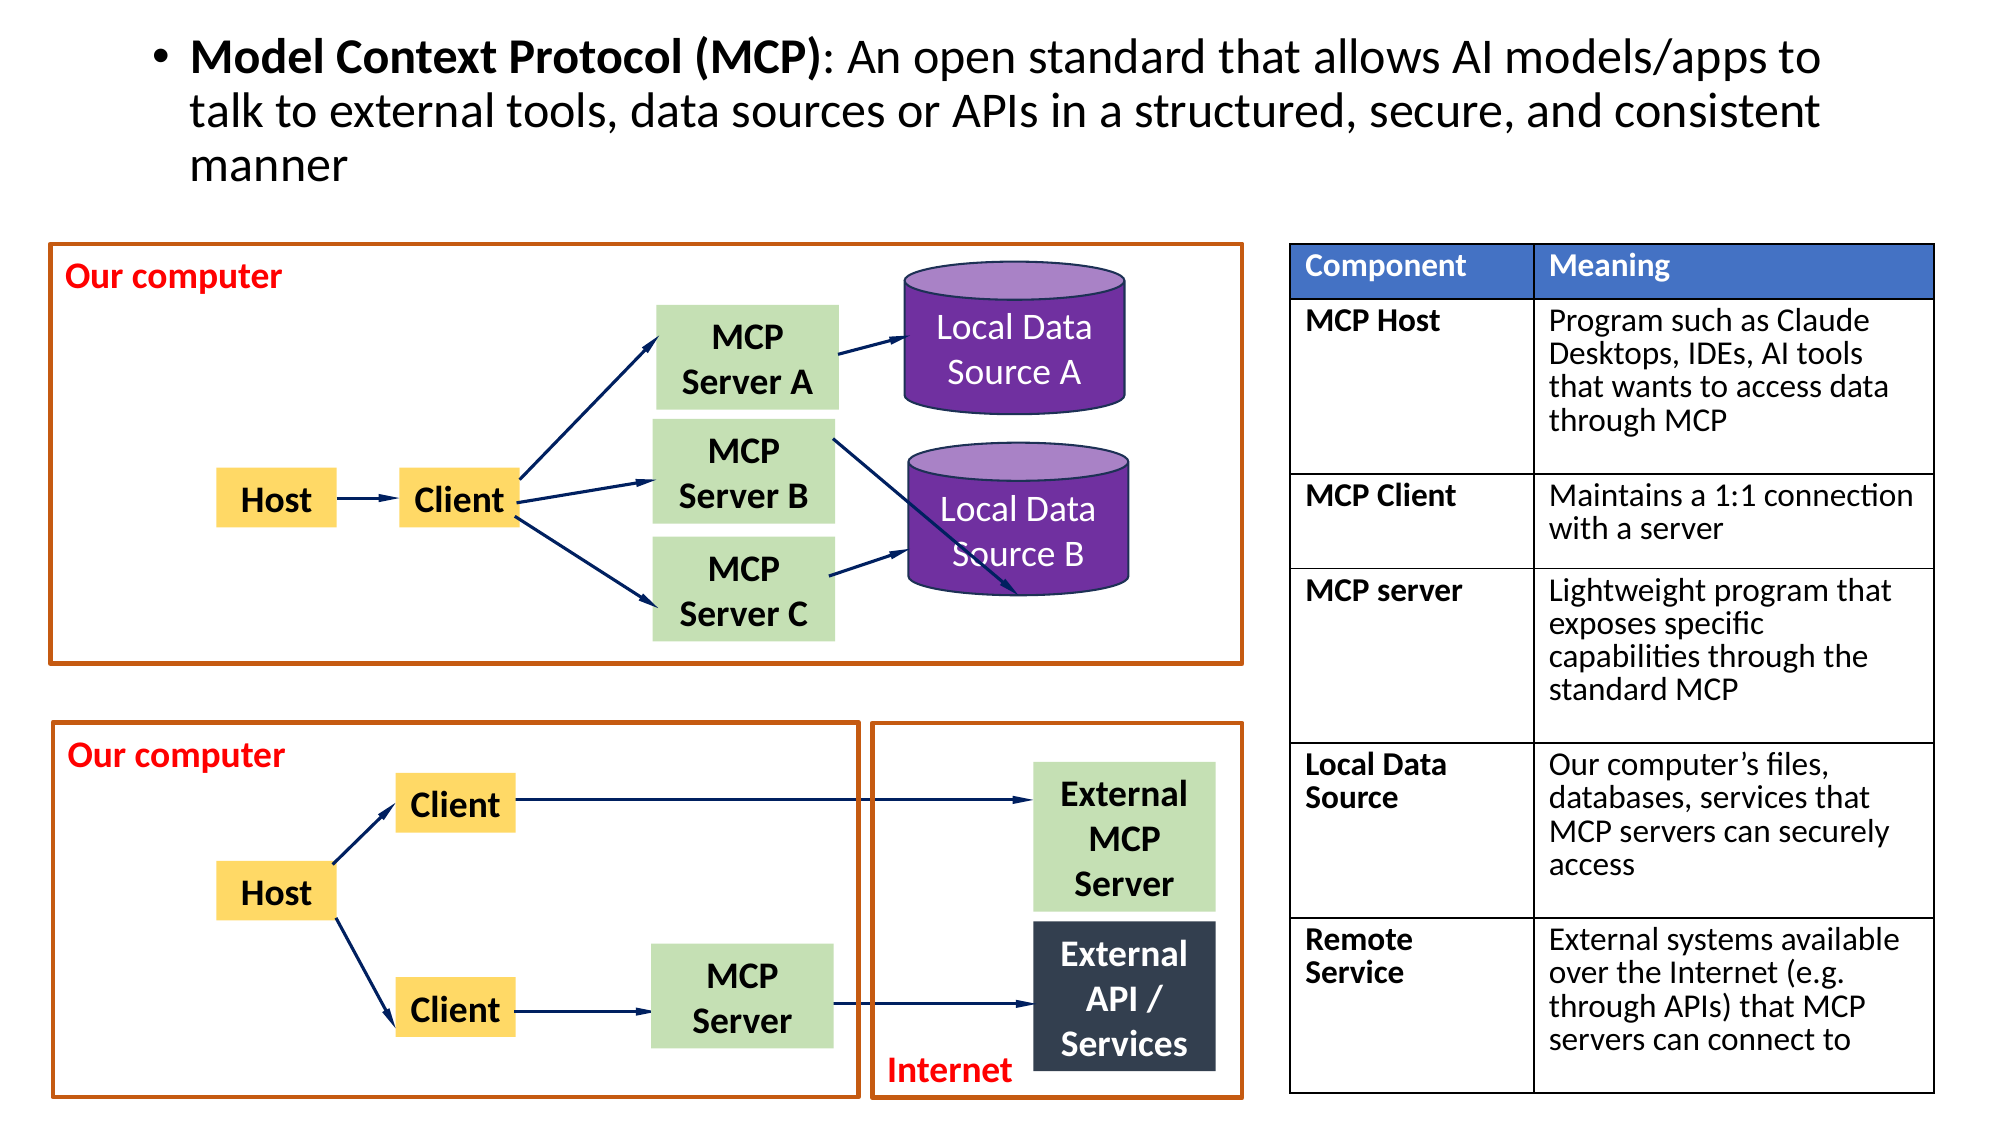

Model Context Protocol (MCP): An open standard that allows AI models/apps to talk to external tools, data sources or APIs in a structured, secure, and consistent manner
Our computer

| Component | Meaning |
| --- | --- |
| MCP Host | Program such as Claude Desktops, IDEs, AI tools that wants to access data through MCP |
| MCP Client | Maintains a 1:1 connection with a server |
| MCP server | Lightweight program that exposes specific capabilities through the standard MCP |
| Local Data Source | Our computer’s files, databases, services that MCP servers can securely access |
| Remote Service | External systems available over the Internet (e.g. through APIs) that MCP servers can connect to |
Local Data Source A
MCP Server A
MCP Server B
Local Data Source B
Host
Client
MCP Server C
Our computer

Internet
External MCP Server
Client
Host
External API / Services
MCP Server
Client